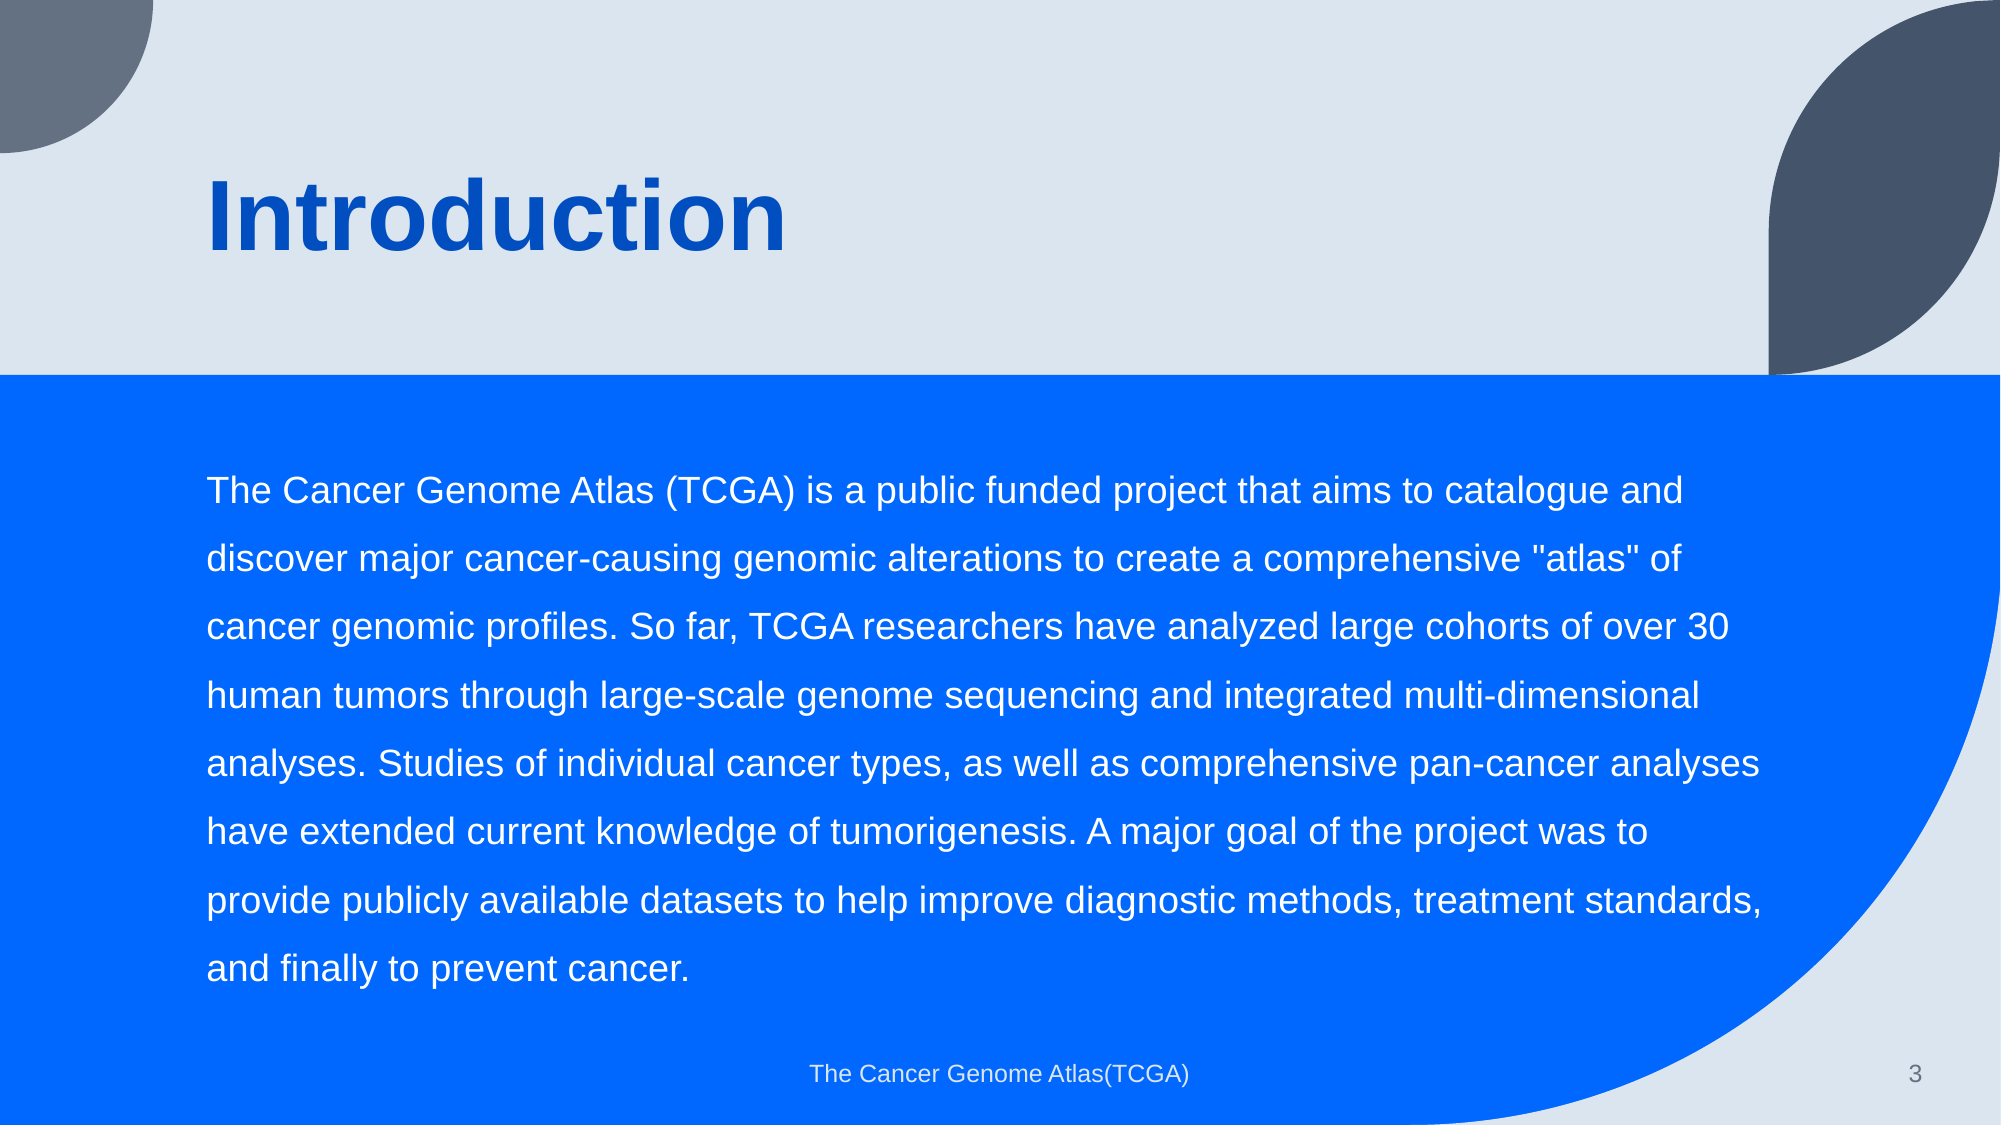

# Introduction
The Cancer Genome Atlas (TCGA) is a public funded project that aims to catalogue and discover major cancer-causing genomic alterations to create a comprehensive "atlas" of cancer genomic profiles. So far, TCGA researchers have analyzed large cohorts of over 30 human tumors through large-scale genome sequencing and integrated multi-dimensional analyses. Studies of individual cancer types, as well as comprehensive pan-cancer analyses have extended current knowledge of tumorigenesis. A major goal of the project was to provide publicly available datasets to help improve diagnostic methods, treatment standards, and finally to prevent cancer.
The Cancer Genome Atlas(TCGA)
3